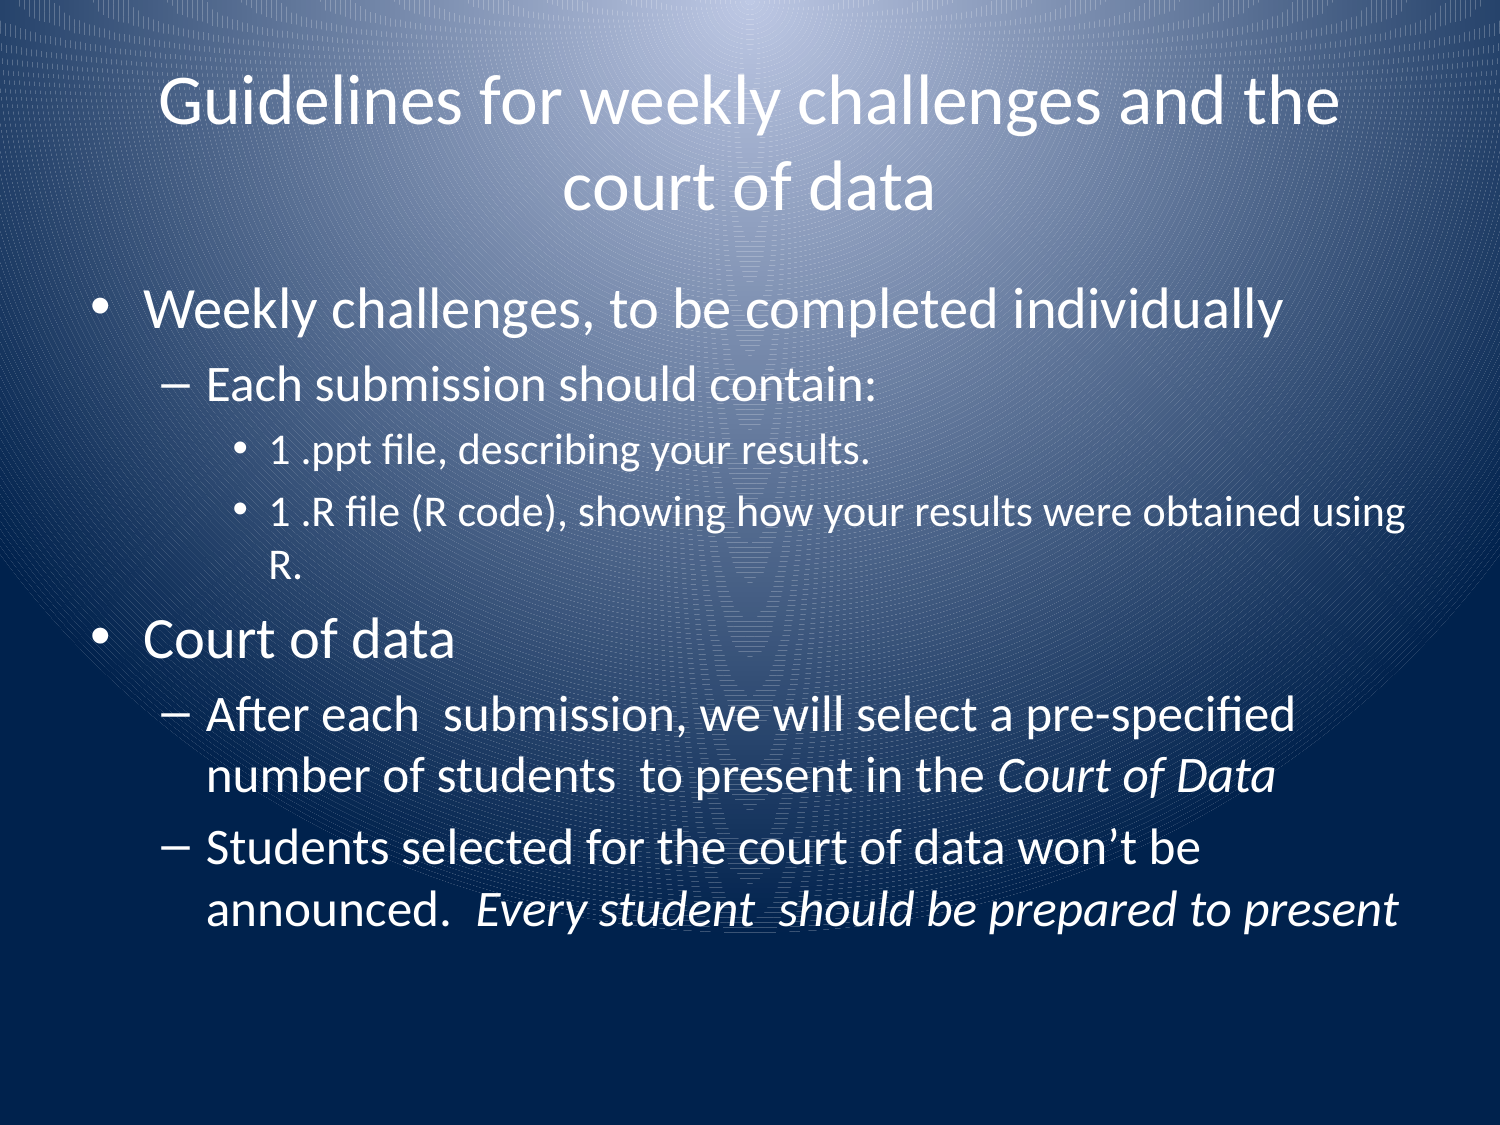

# Guidelines for weekly challenges and the court of data
Weekly challenges, to be completed individually
Each submission should contain:
1 .ppt file, describing your results.
1 .R file (R code), showing how your results were obtained using R.
Court of data
After each  submission, we will select a pre-specified number of students  to present in the Court of Data
Students selected for the court of data won’t be announced.  Every student  should be prepared to present